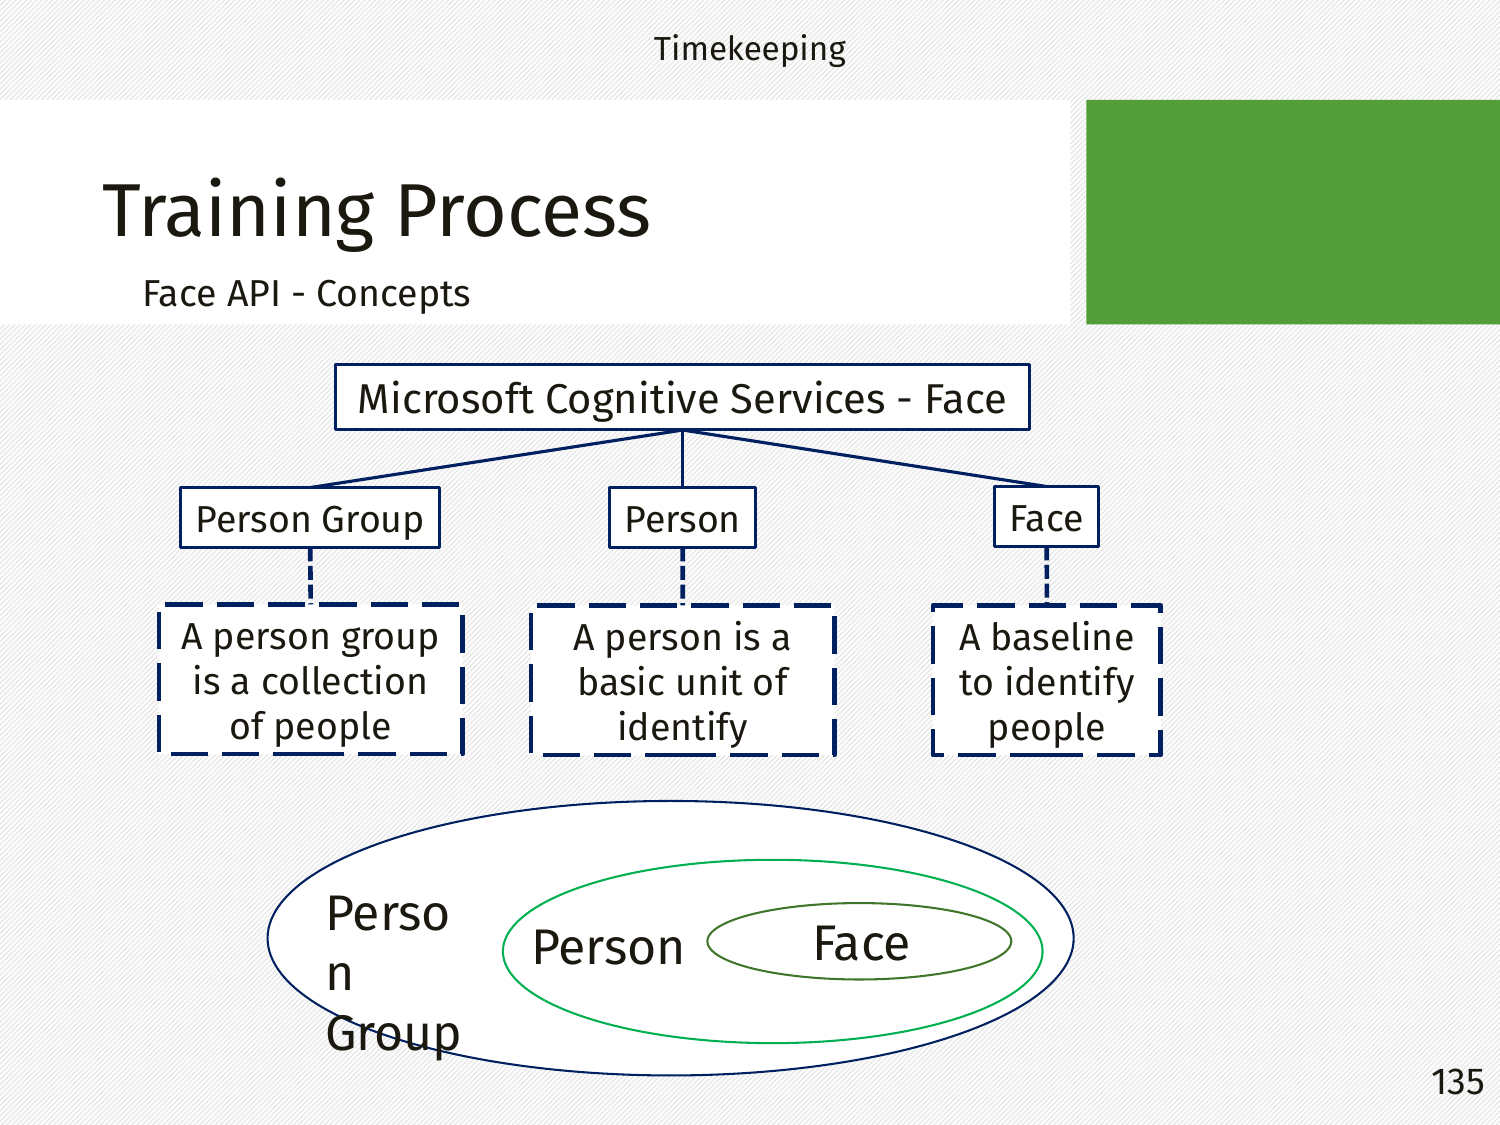

Timekeeping
# Training Process
Face API - Concepts
Microsoft Cognitive Services - Face
Face
Person Group
Person
A person group is a collection of people
A person is a basic unit of identify
A baseline to identify people

Person Group

Face
Person
135